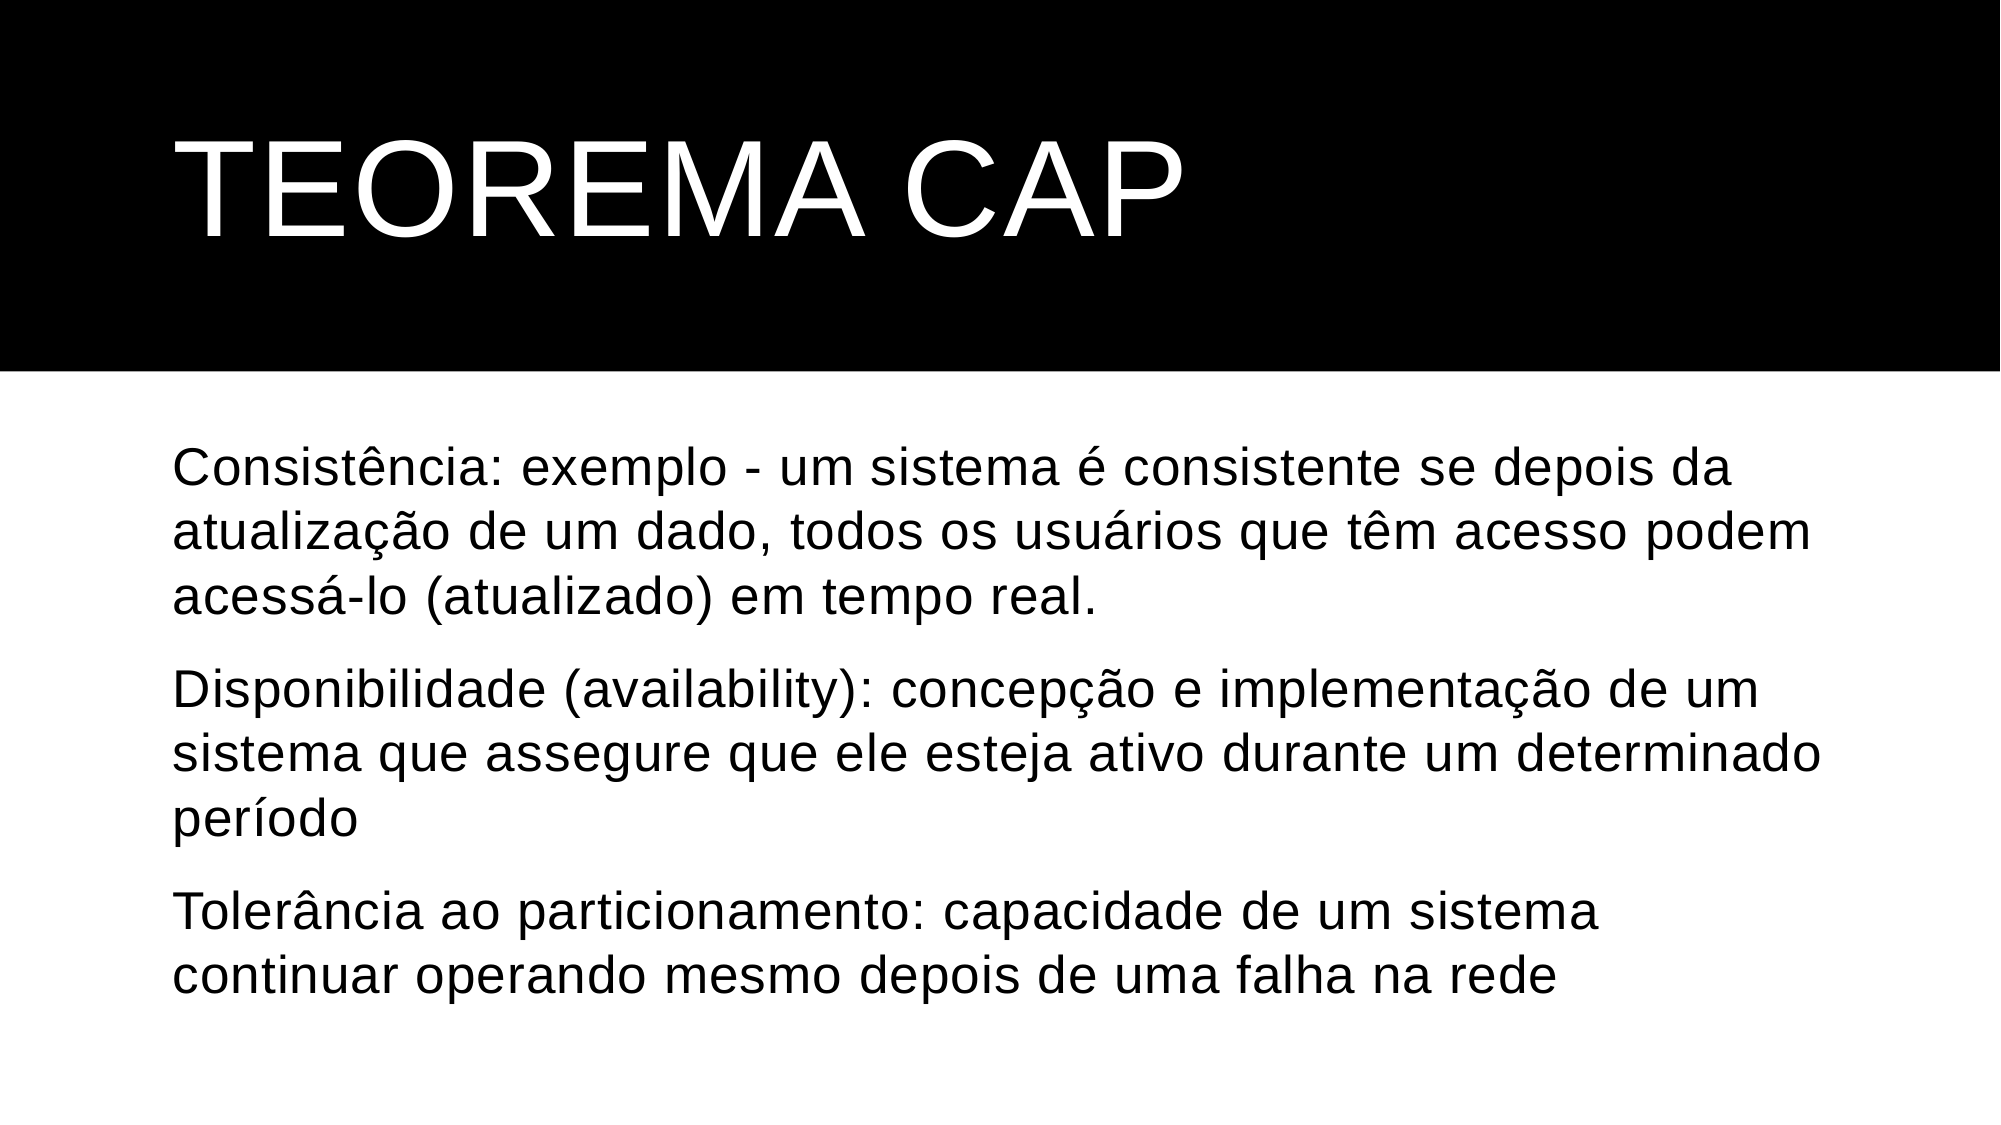

# TEOREMA CAP
Consistência: exemplo - um sistema é consistente se depois da atualização de um dado, todos os usuários que têm acesso podem acessá-lo (atualizado) em tempo real.
Disponibilidade (availability): concepção e implementação de um sistema que assegure que ele esteja ativo durante um determinado período
Tolerância ao particionamento: capacidade de um sistema continuar operando mesmo depois de uma falha na rede